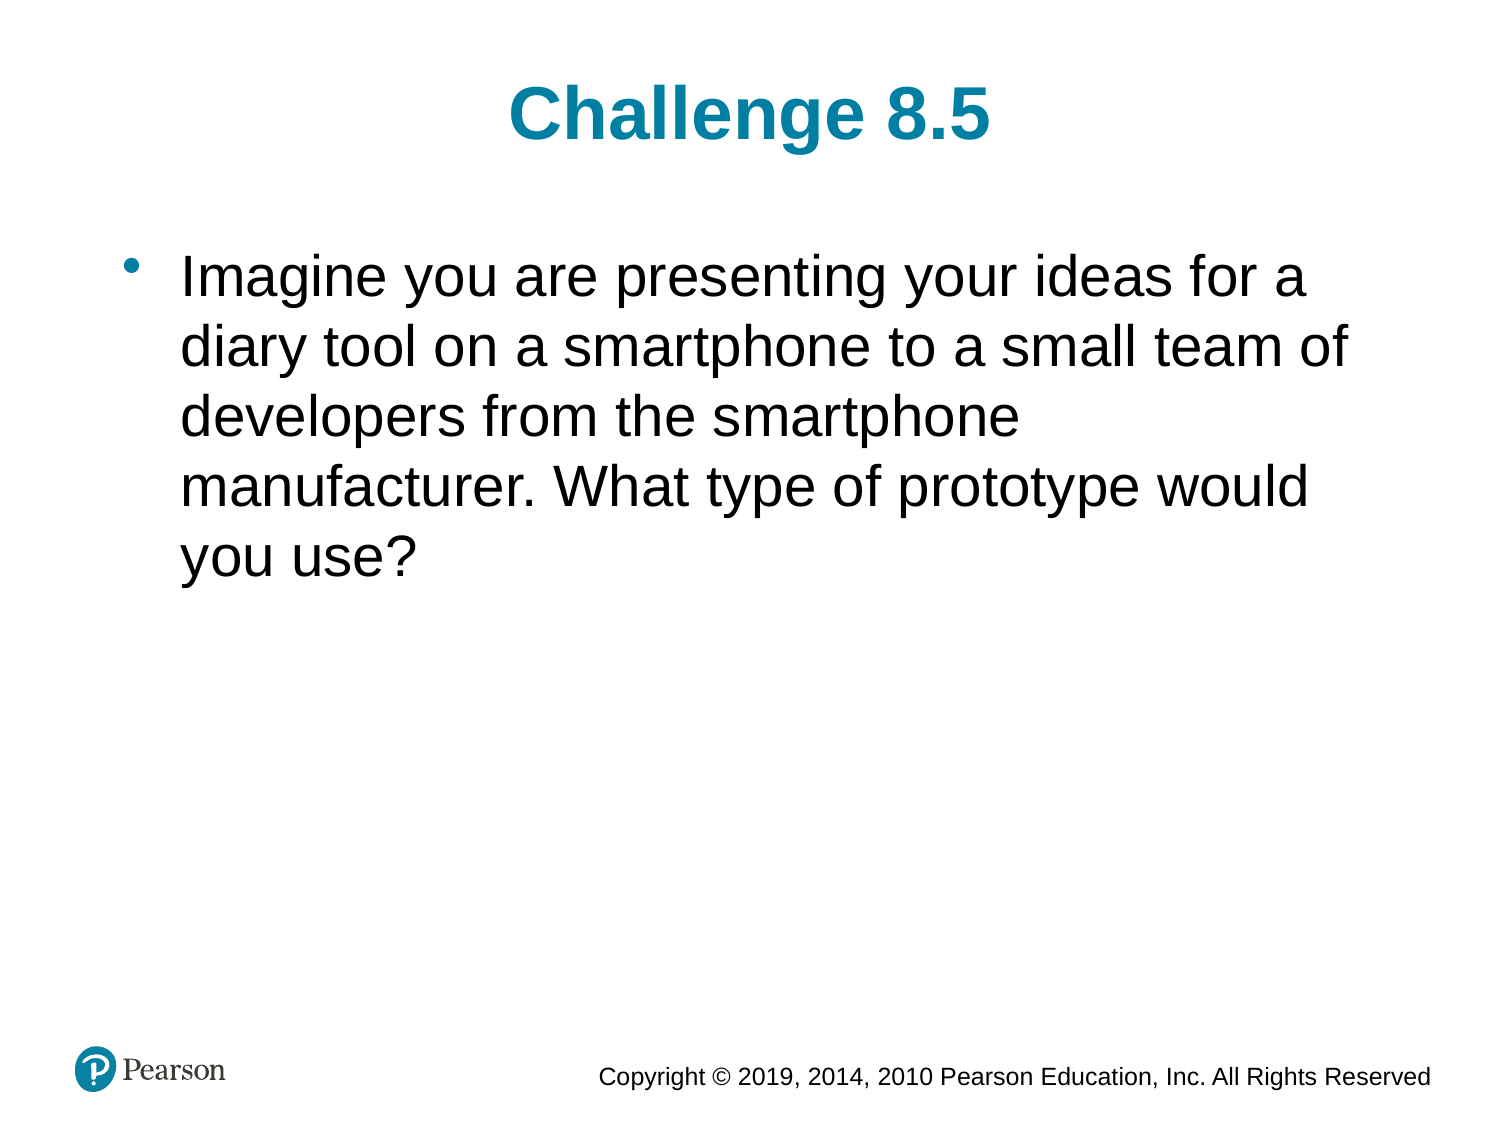

Challenge 8.5
Imagine you are presenting your ideas for a diary tool on a smartphone to a small team of developers from the smartphone manufacturer. What type of prototype would you use?